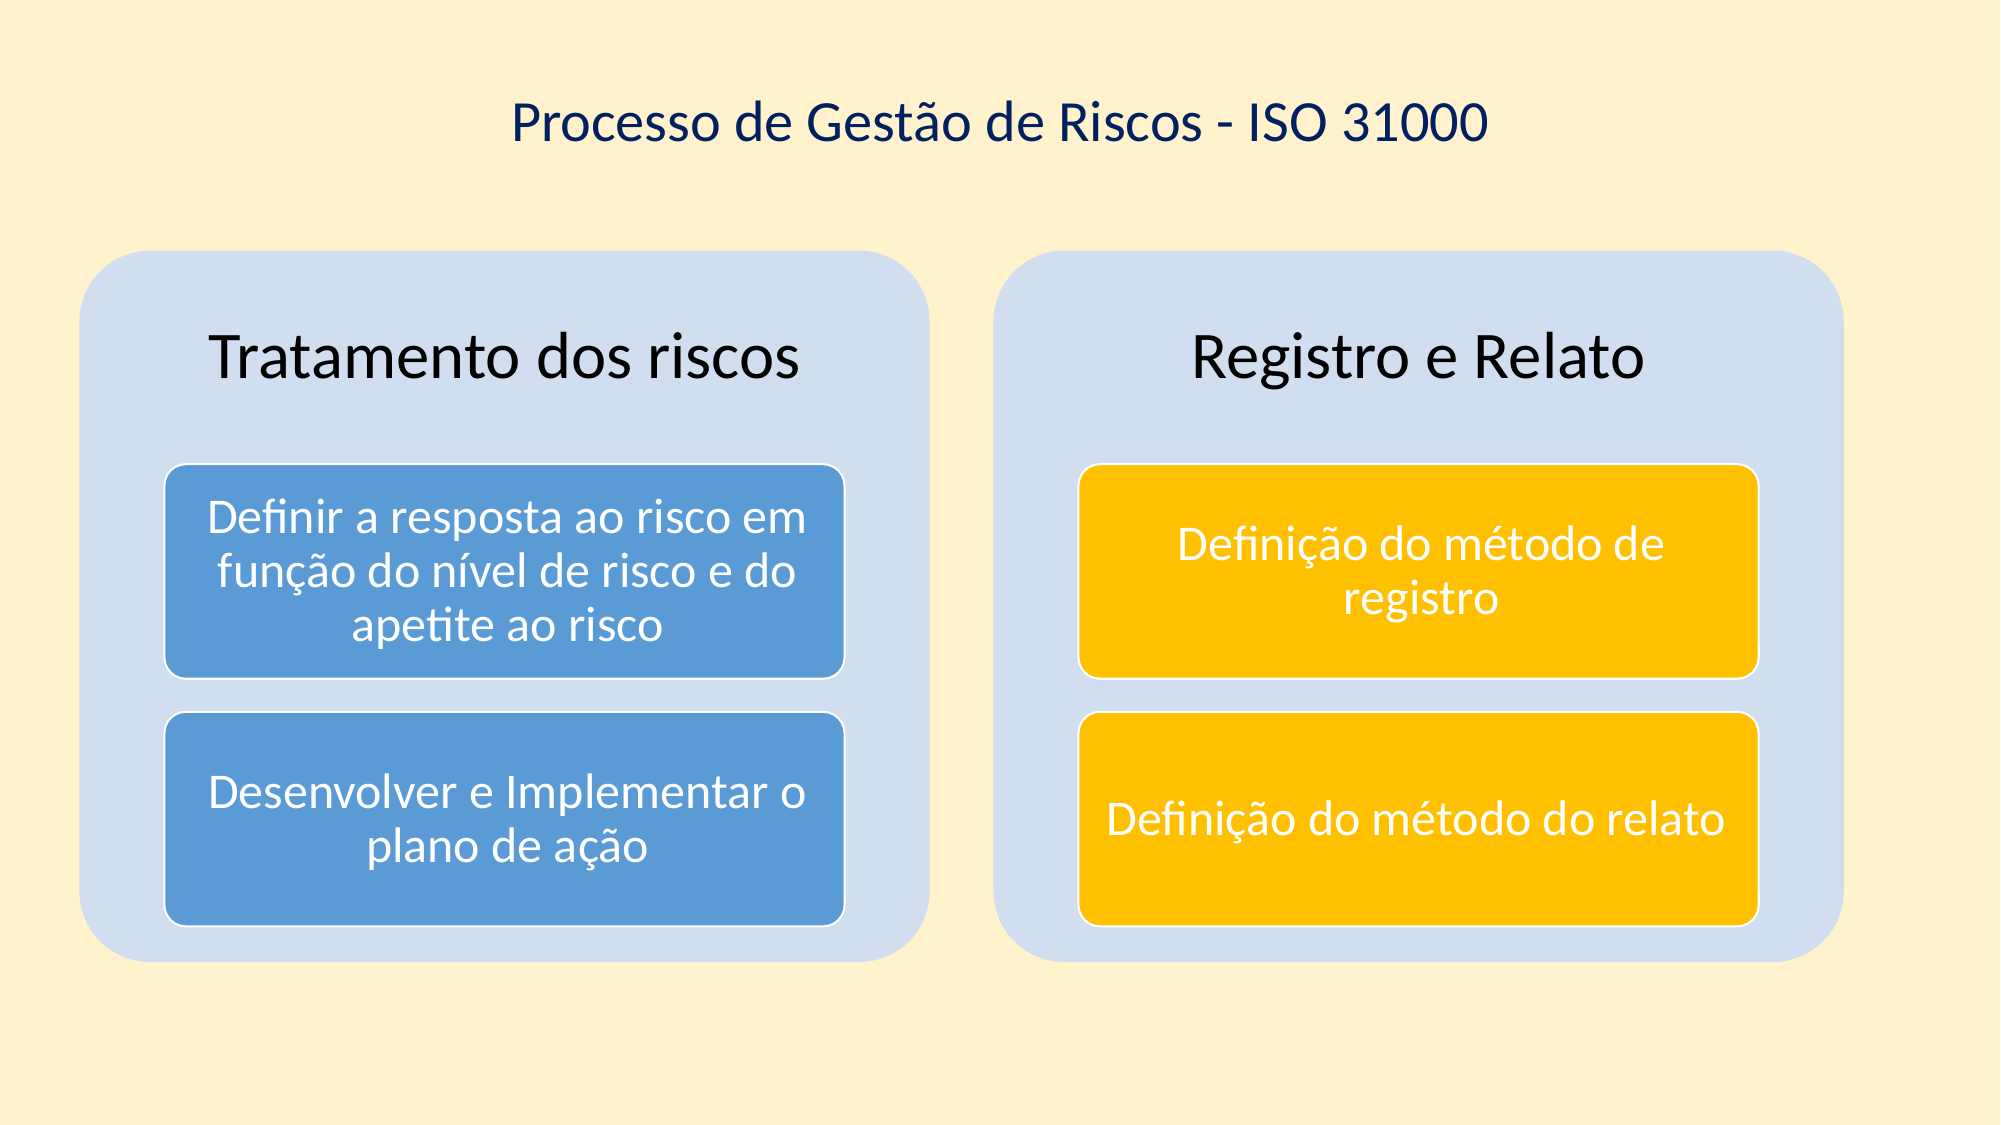

# Processo de Gestão de Riscos - ISO 31000
Tratamento dos riscos
Definir a resposta ao risco em função do nível de risco e do apetite ao risco
Desenvolver e Implementar o plano de ação
Registro e Relato
Definição do método de registro
Definição do método do relato